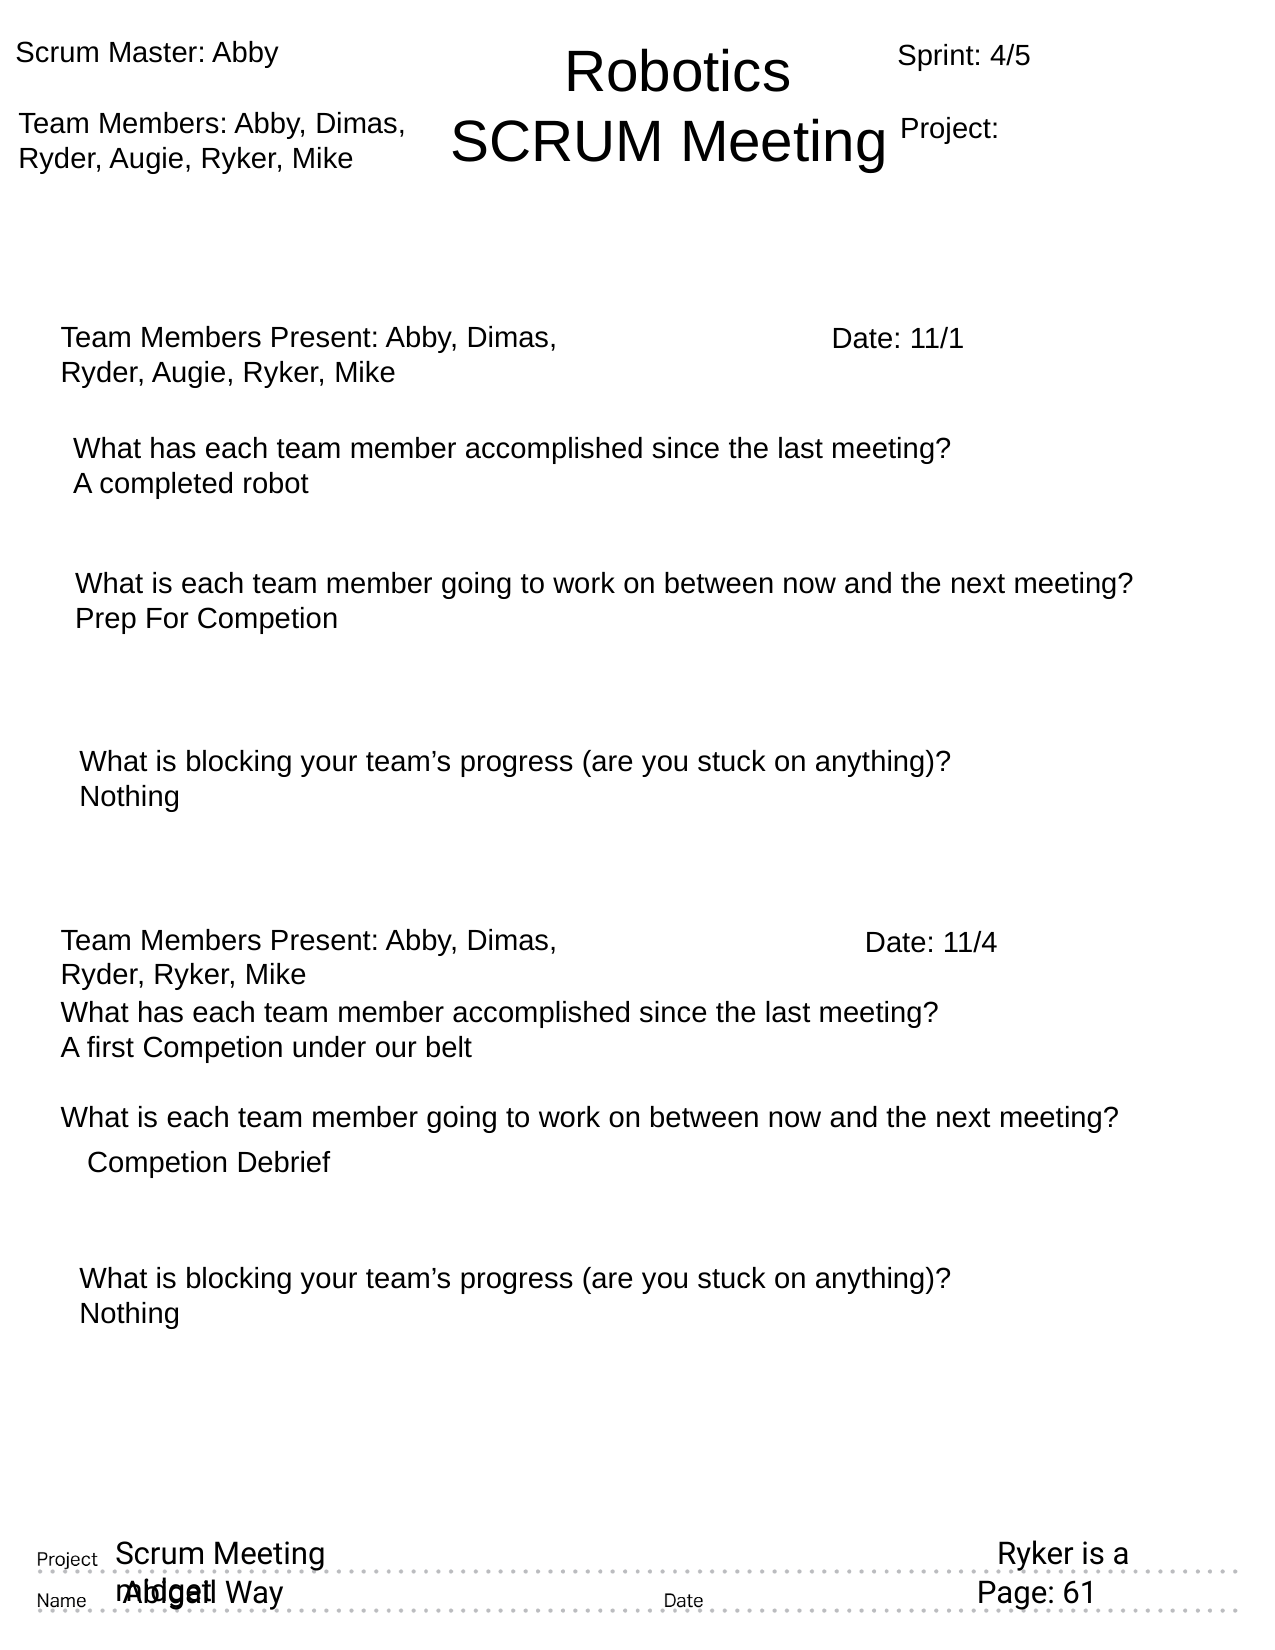

Scrum Master: Abby
       Robotics
SCRUM Meeting
Sprint: 4/5
Team Members: Abby, Dimas,
Ryder, Augie, Ryker, Mike
Project:
Team Members Present: Abby, Dimas,
Ryder, Augie, Ryker, Mike
Date: 11/1
What has each team member accomplished since the last meeting?
A completed robot

What is each team member going to work on between now and the next meeting?
Prep For Competion
What is blocking your team’s progress (are you stuck on anything)?
Nothing
Team Members Present: Abby, Dimas,
Ryder, Ryker, Mike

Date: 11/4
What has each team member accomplished since the last meeting?
A first Competion under our belt
What is each team member going to work on between now and the next meeting?
Competion Debrief
What is blocking your team’s progress (are you stuck on anything)?
Nothing
# Scrum Meeting                     Ryker is a midget
                                Page: 61
Abigail Way